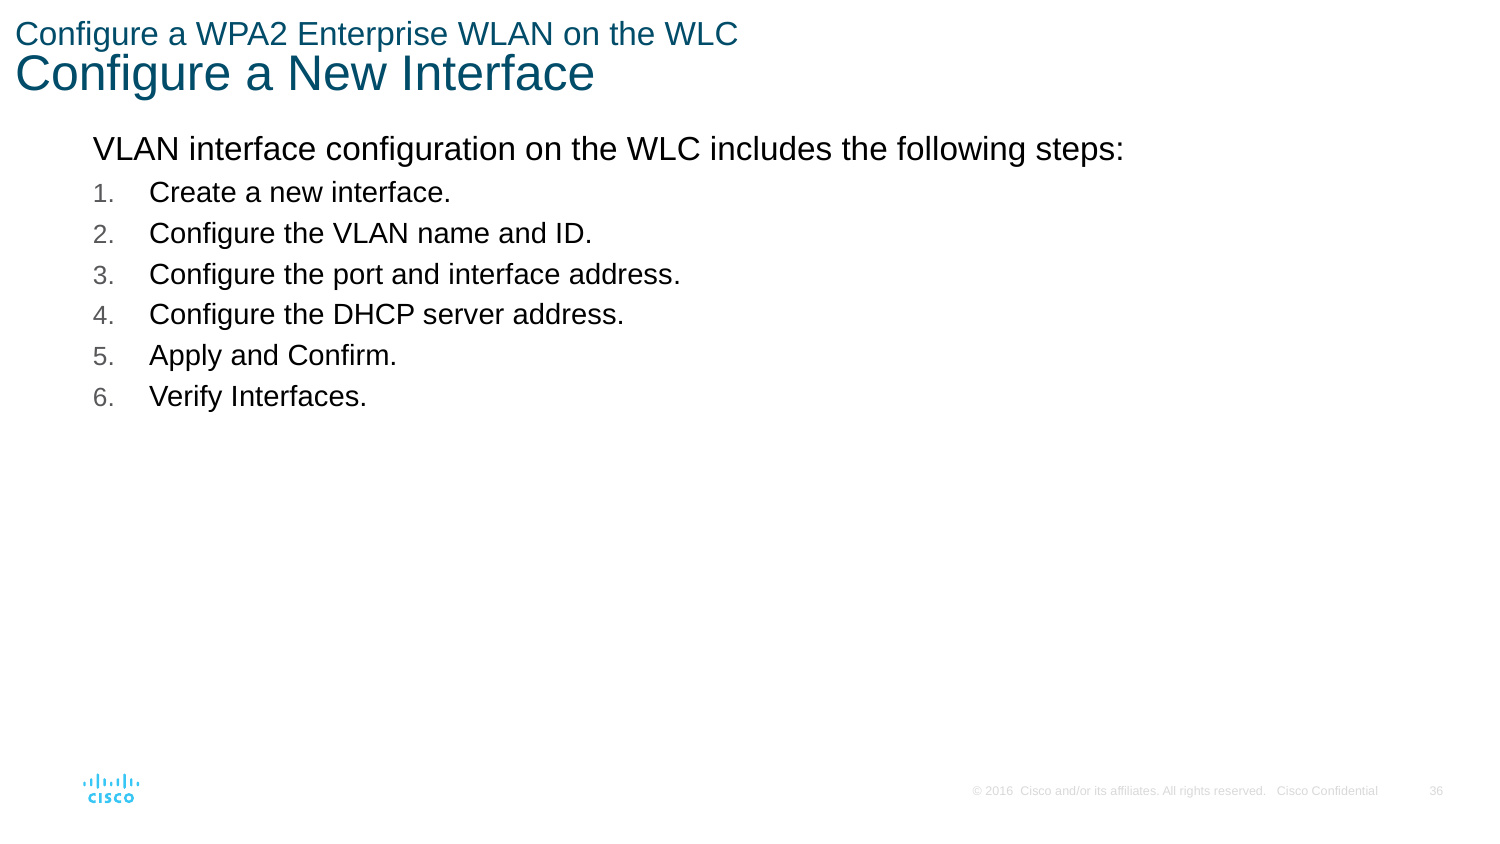

# Configure a WPA2 Enterprise WLAN on the WLC Configure a New Interface
VLAN interface configuration on the WLC includes the following steps:
Create a new interface.
Configure the VLAN name and ID.
Configure the port and interface address.
Configure the DHCP server address.
Apply and Confirm.
Verify Interfaces.